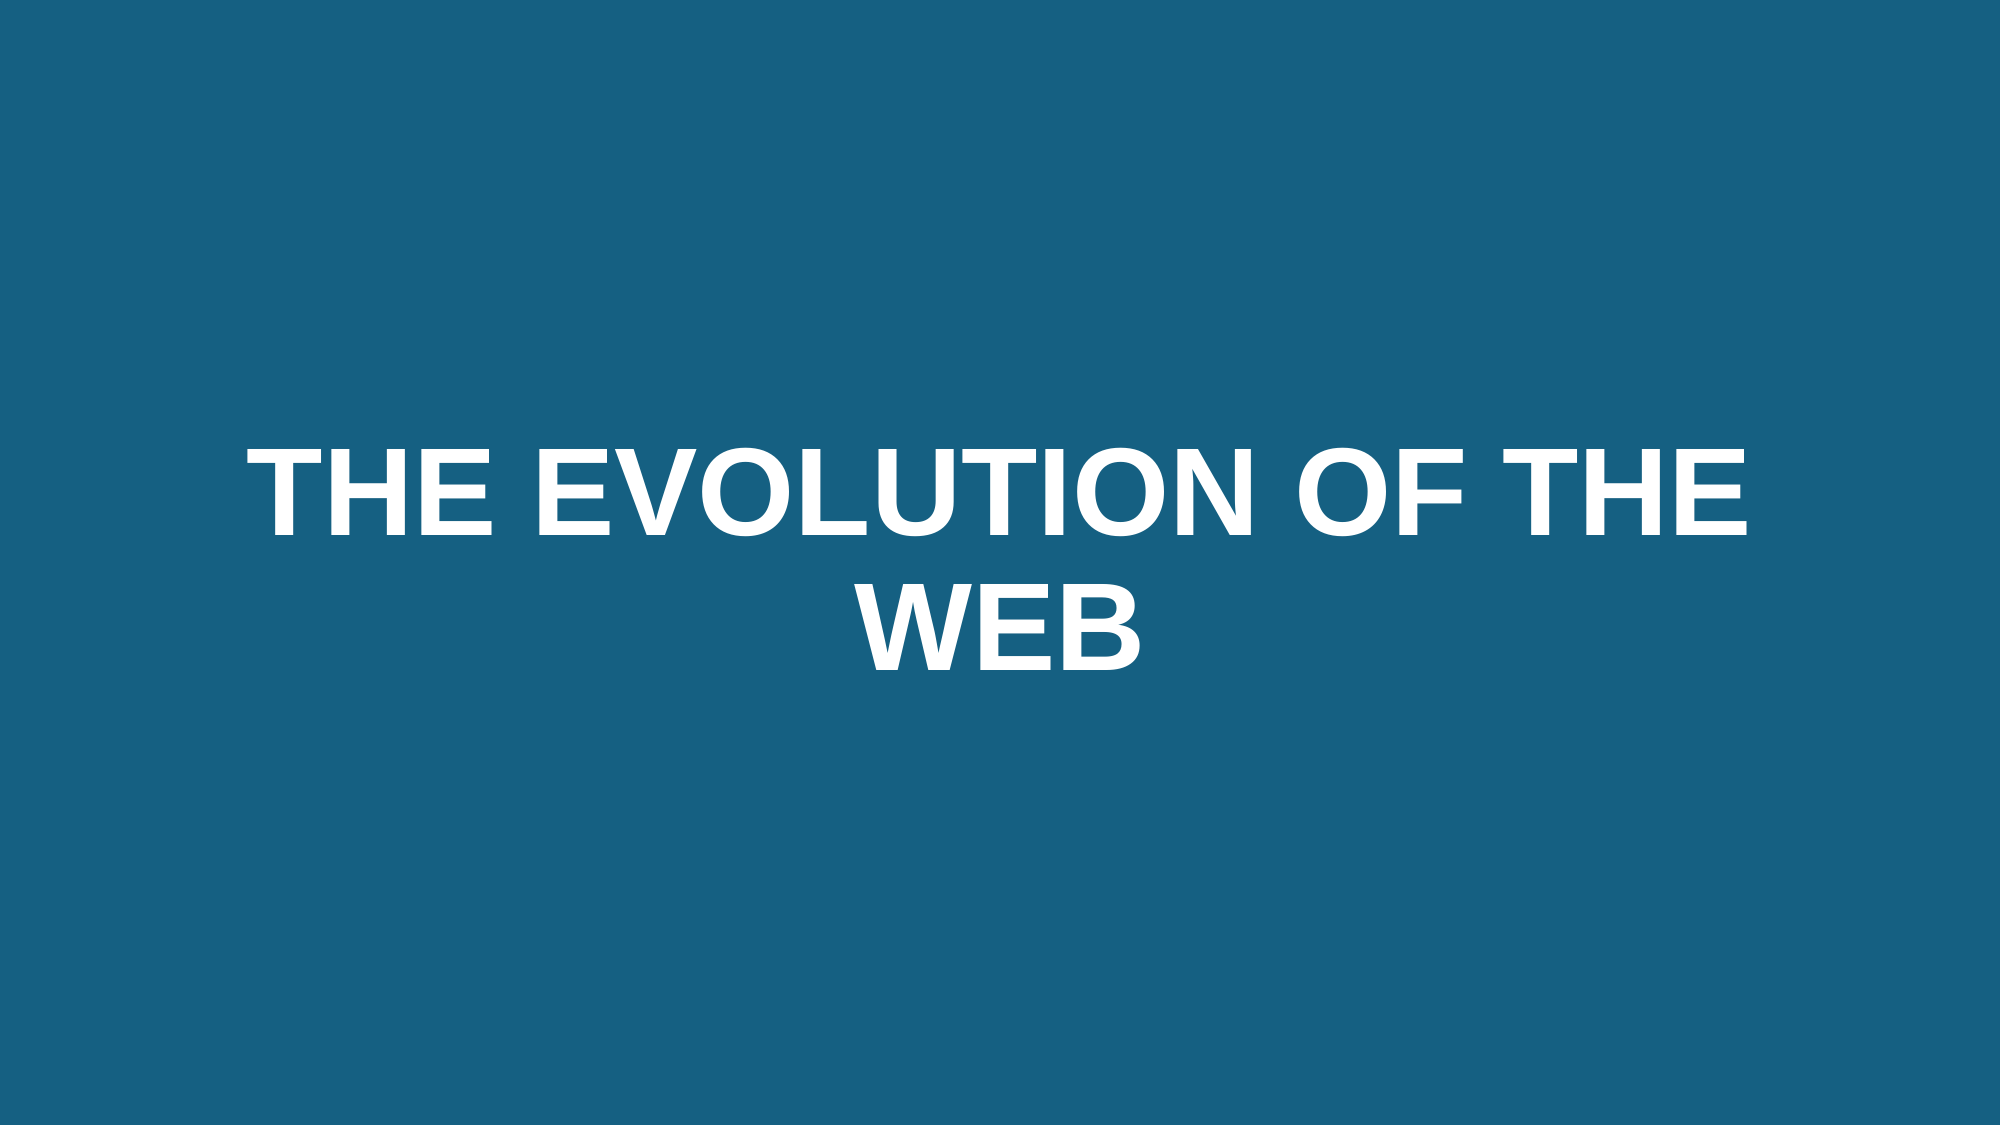

# THE EVOLUTION OF THE WEB
23